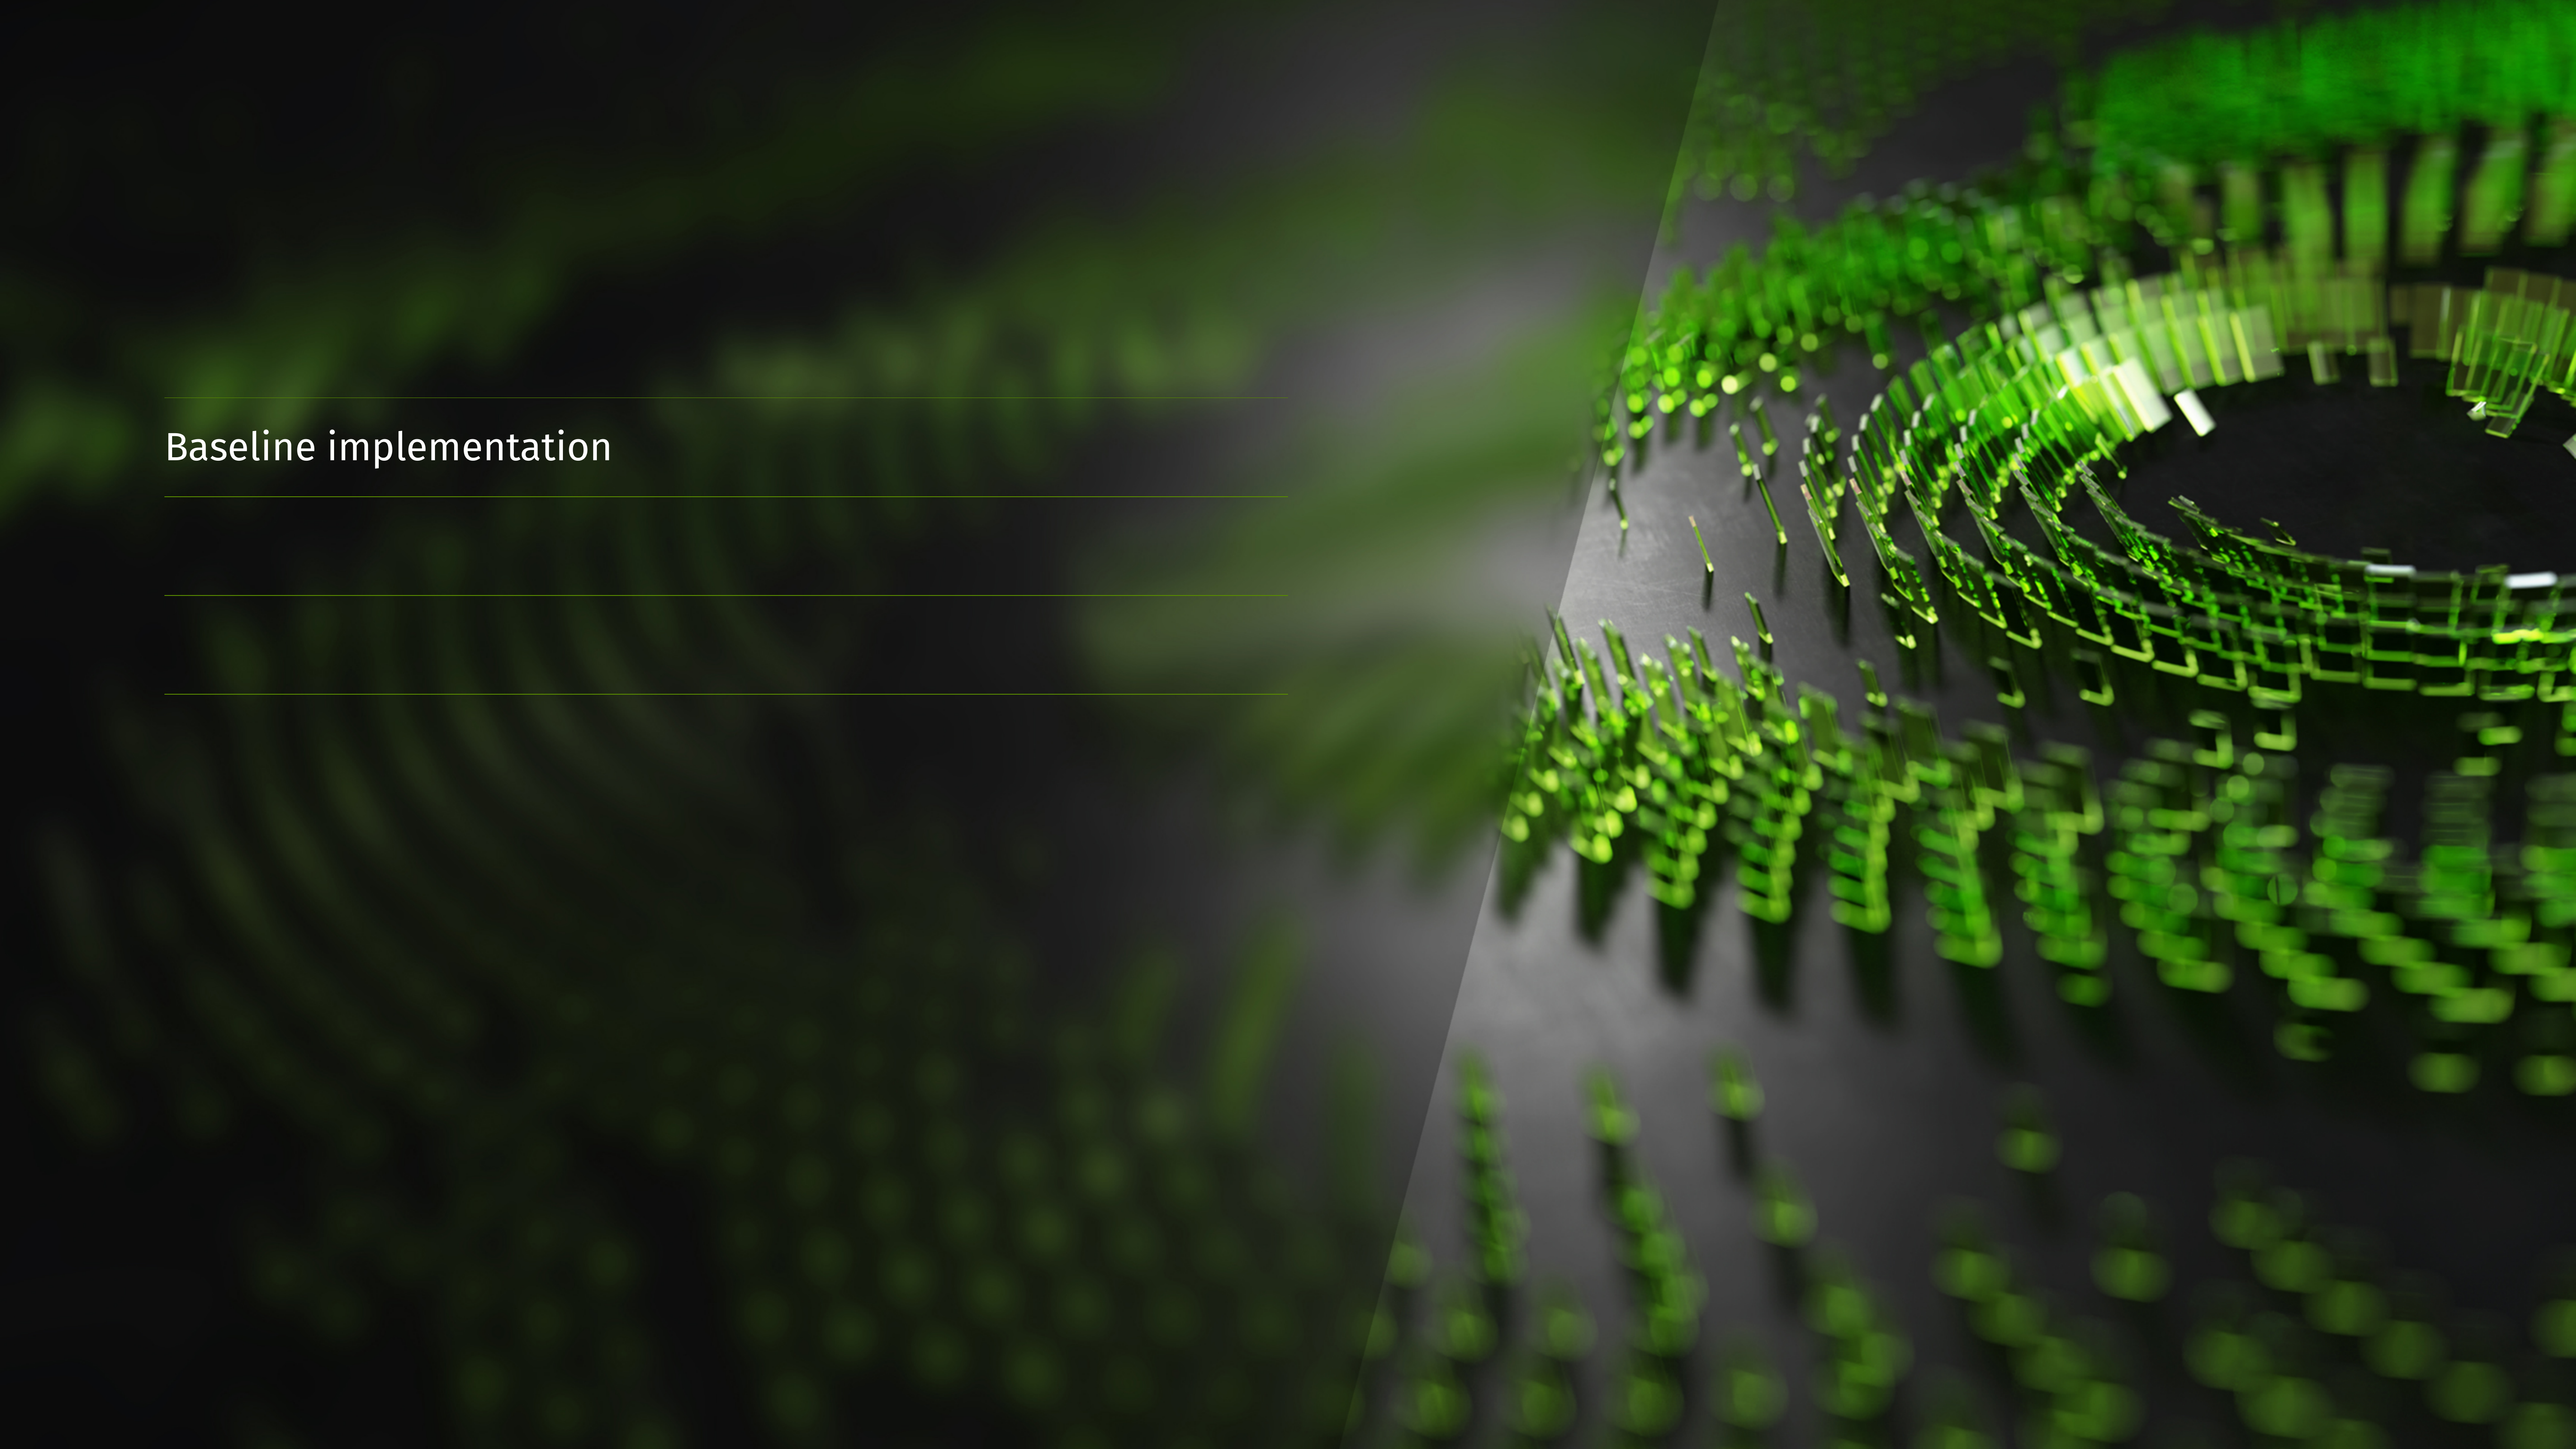

|  |
| --- |
|  |
| Baseline implementation |
|  |
|  |
|  |